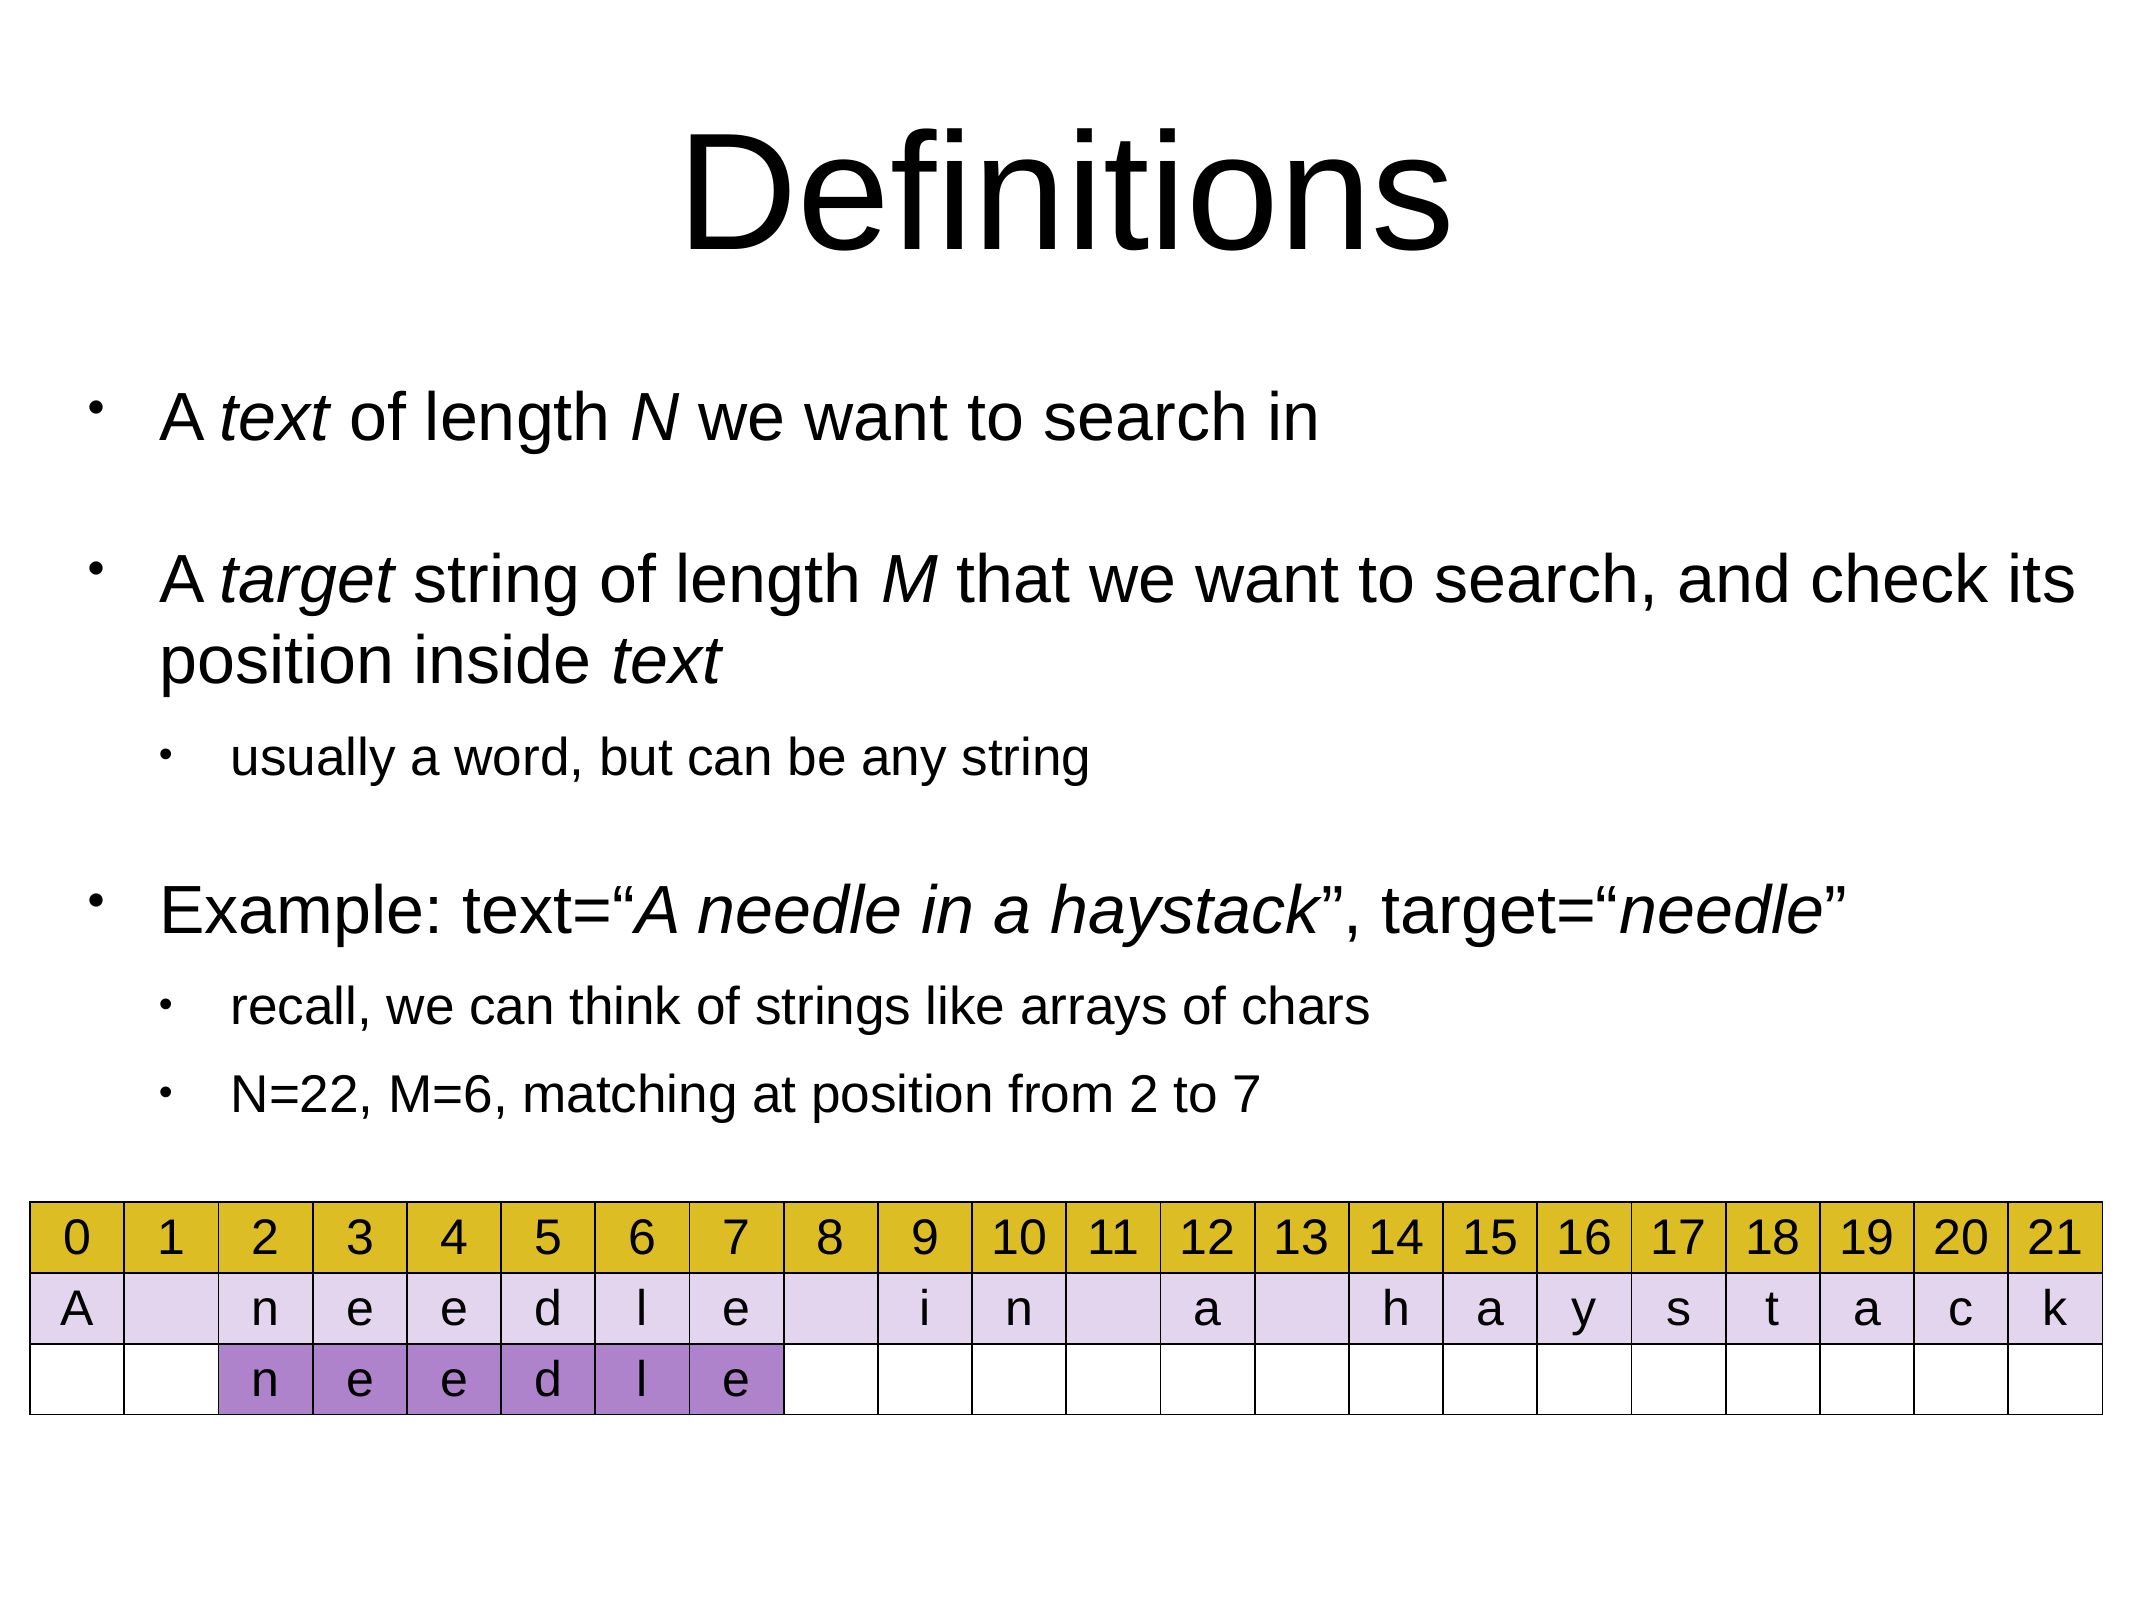

# Definitions
A text of length N we want to search in
A target string of length M that we want to search, and check its position inside text
usually a word, but can be any string
Example: text=“A needle in a haystack”, target=“needle”
recall, we can think of strings like arrays of chars
N=22, M=6, matching at position from 2 to 7
| 0 | 1 | 2 | 3 | 4 | 5 | 6 | 7 | 8 | 9 | 10 | 11 | 12 | 13 | 14 | 15 | 16 | 17 | 18 | 19 | 20 | 21 |
| --- | --- | --- | --- | --- | --- | --- | --- | --- | --- | --- | --- | --- | --- | --- | --- | --- | --- | --- | --- | --- | --- |
| A |  | n | e | e | d | l | e |  | i | n |  | a |  | h | a | y | s | t | a | c | k |
|  |  | n | e | e | d | l | e |  |  |  |  |  |  |  |  |  |  |  |  |  |  |